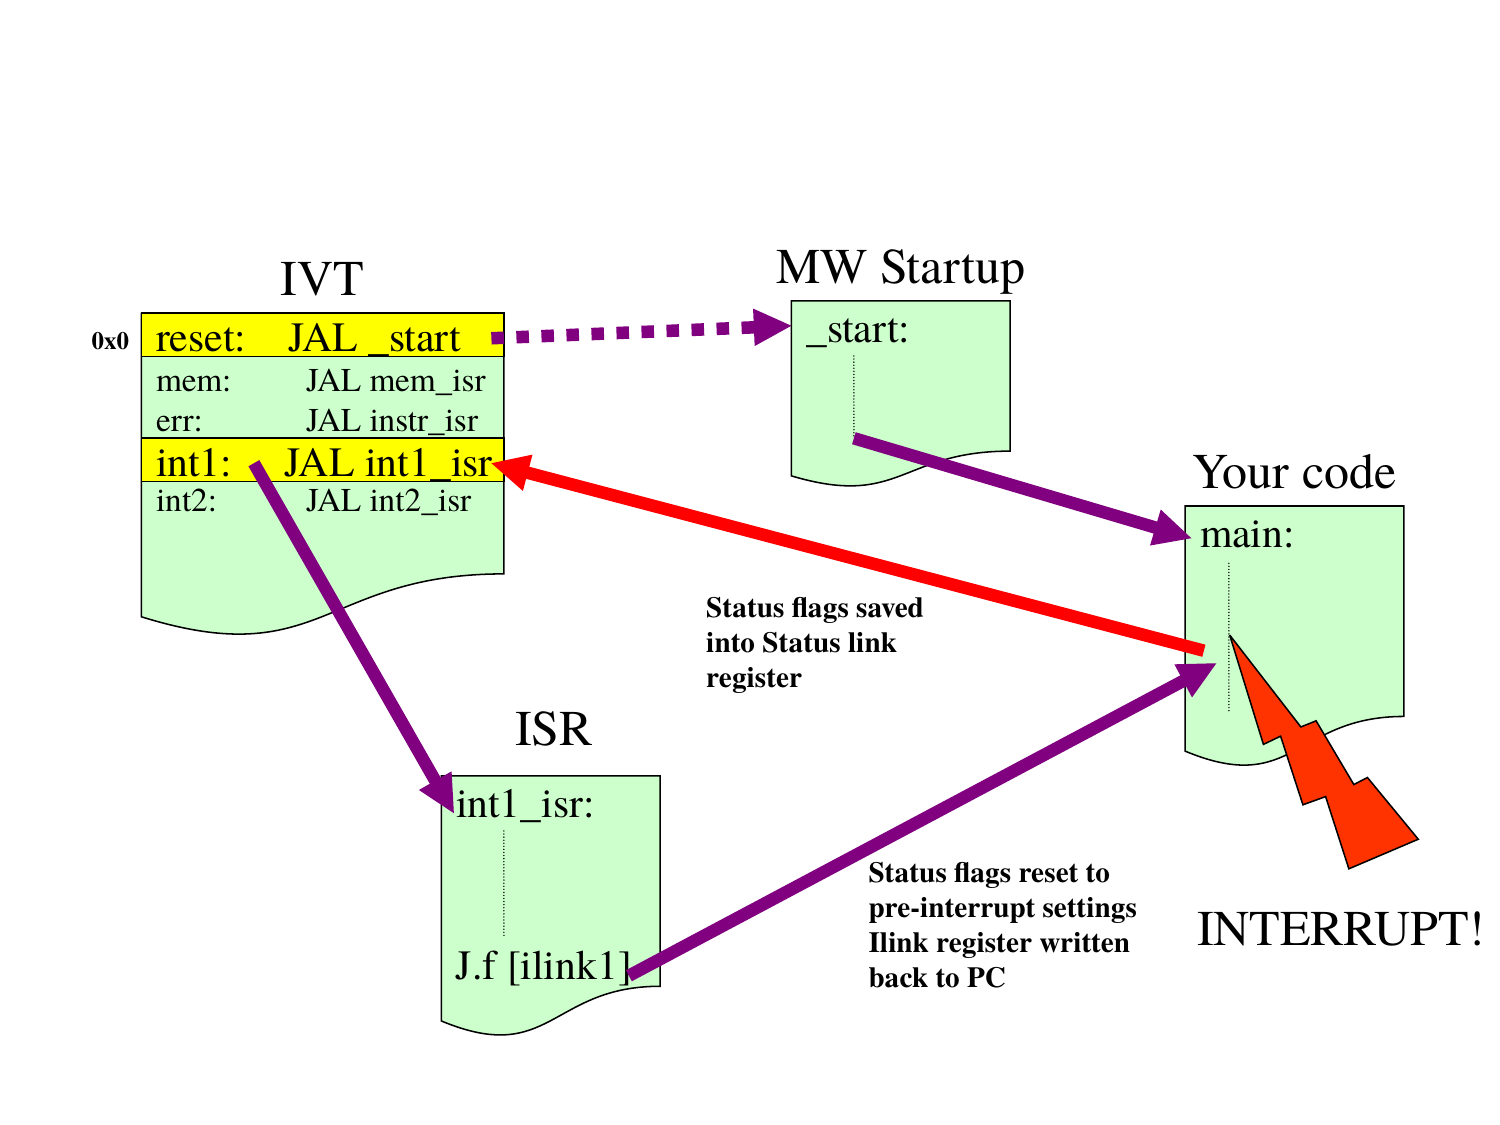

MW Startup
IVT
_start:

reset:    JAL _start
0x0

mem:	JAL mem_isr
err:	JAL instr_isr
int1:	JAL int1_isr
int2:	JAL int2_isr

Your code
int1:     JAL int1_isr

main:

Status flags saved into Status link register

ISR
int1_isr:

Status flags reset to pre-interrupt settings
Ilink register written back to PC
INTERRUPT!
J.f [ilink1]